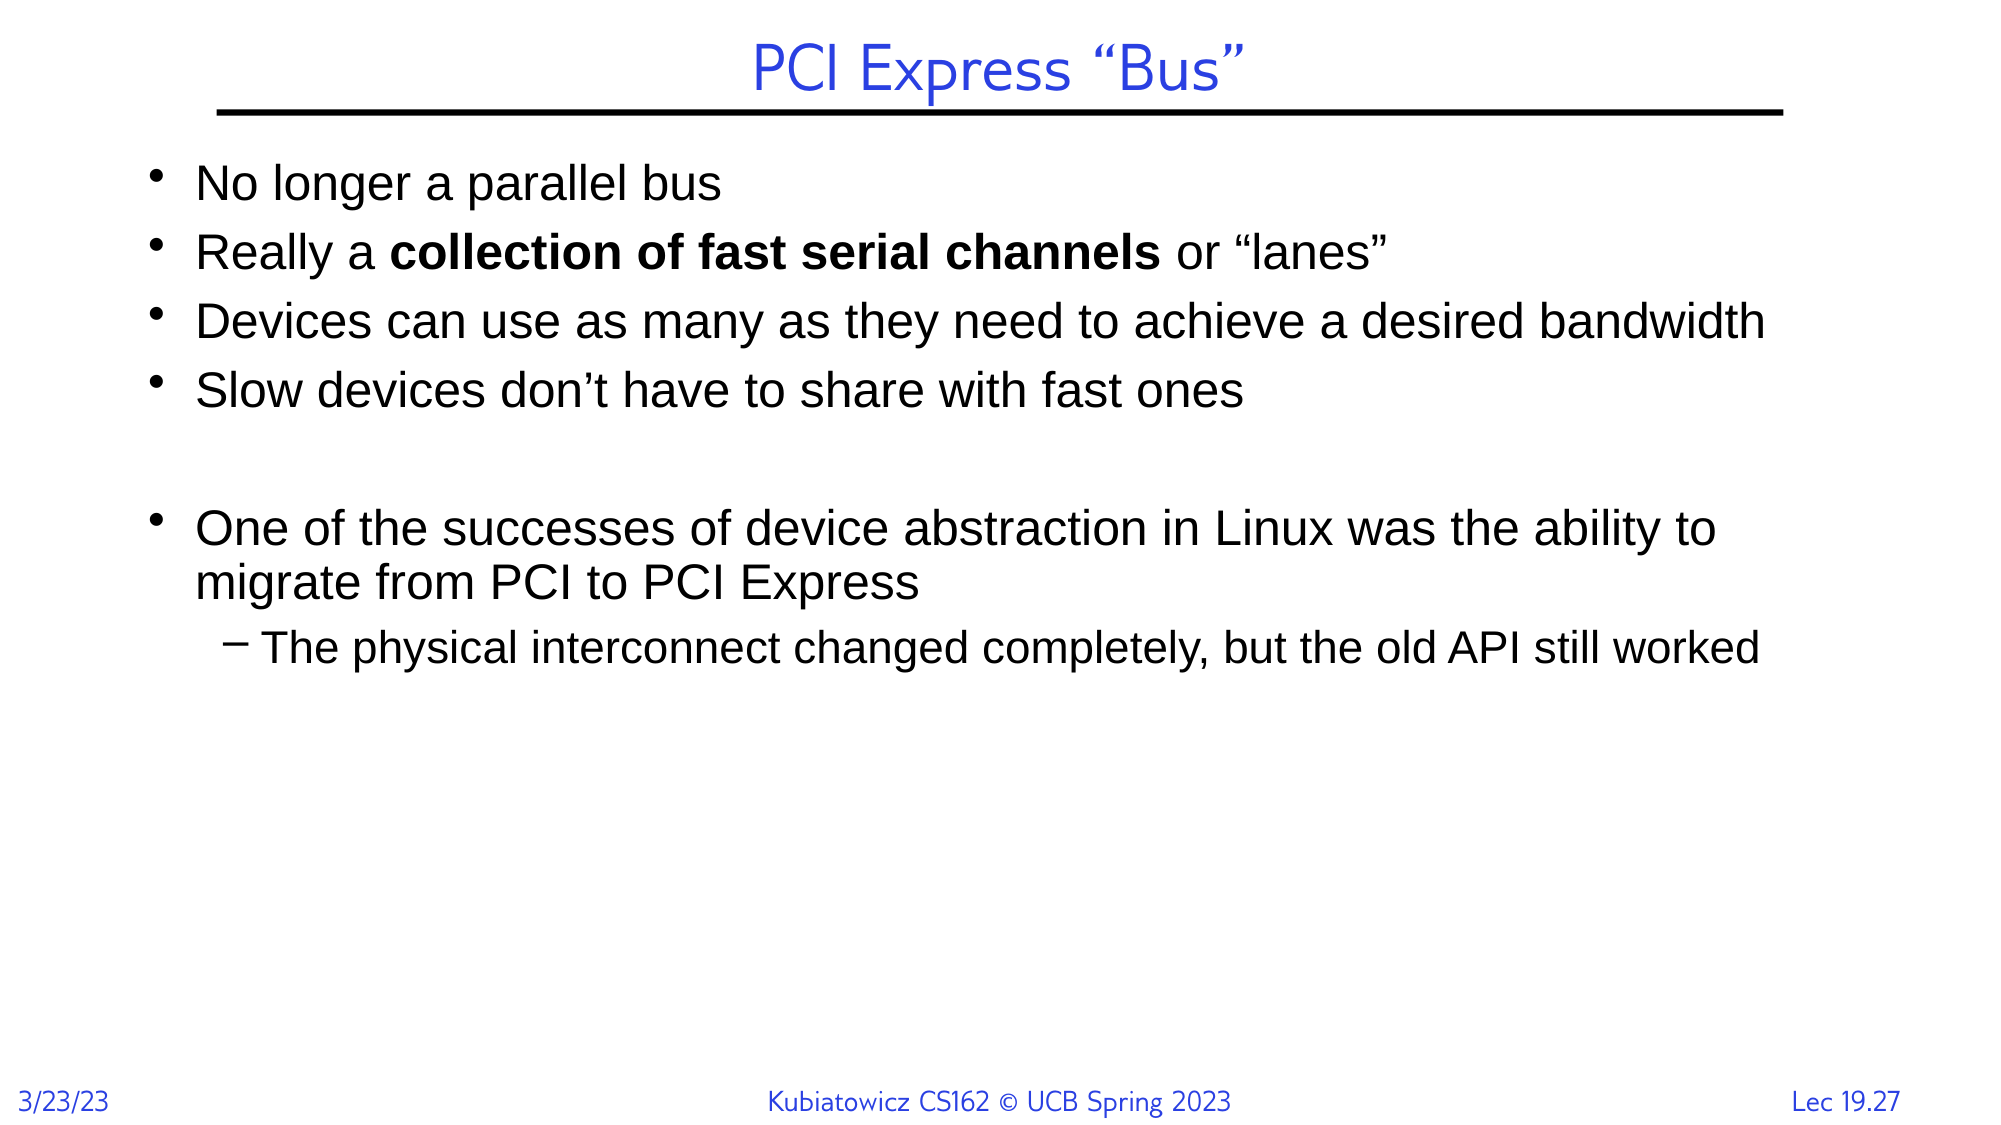

# PCI Express “Bus”
No longer a parallel bus
Really a collection of fast serial channels or “lanes”
Devices can use as many as they need to achieve a desired bandwidth
Slow devices don’t have to share with fast ones

One of the successes of device abstraction in Linux was the ability to migrate from PCI to PCI Express
The physical interconnect changed completely, but the old API still worked